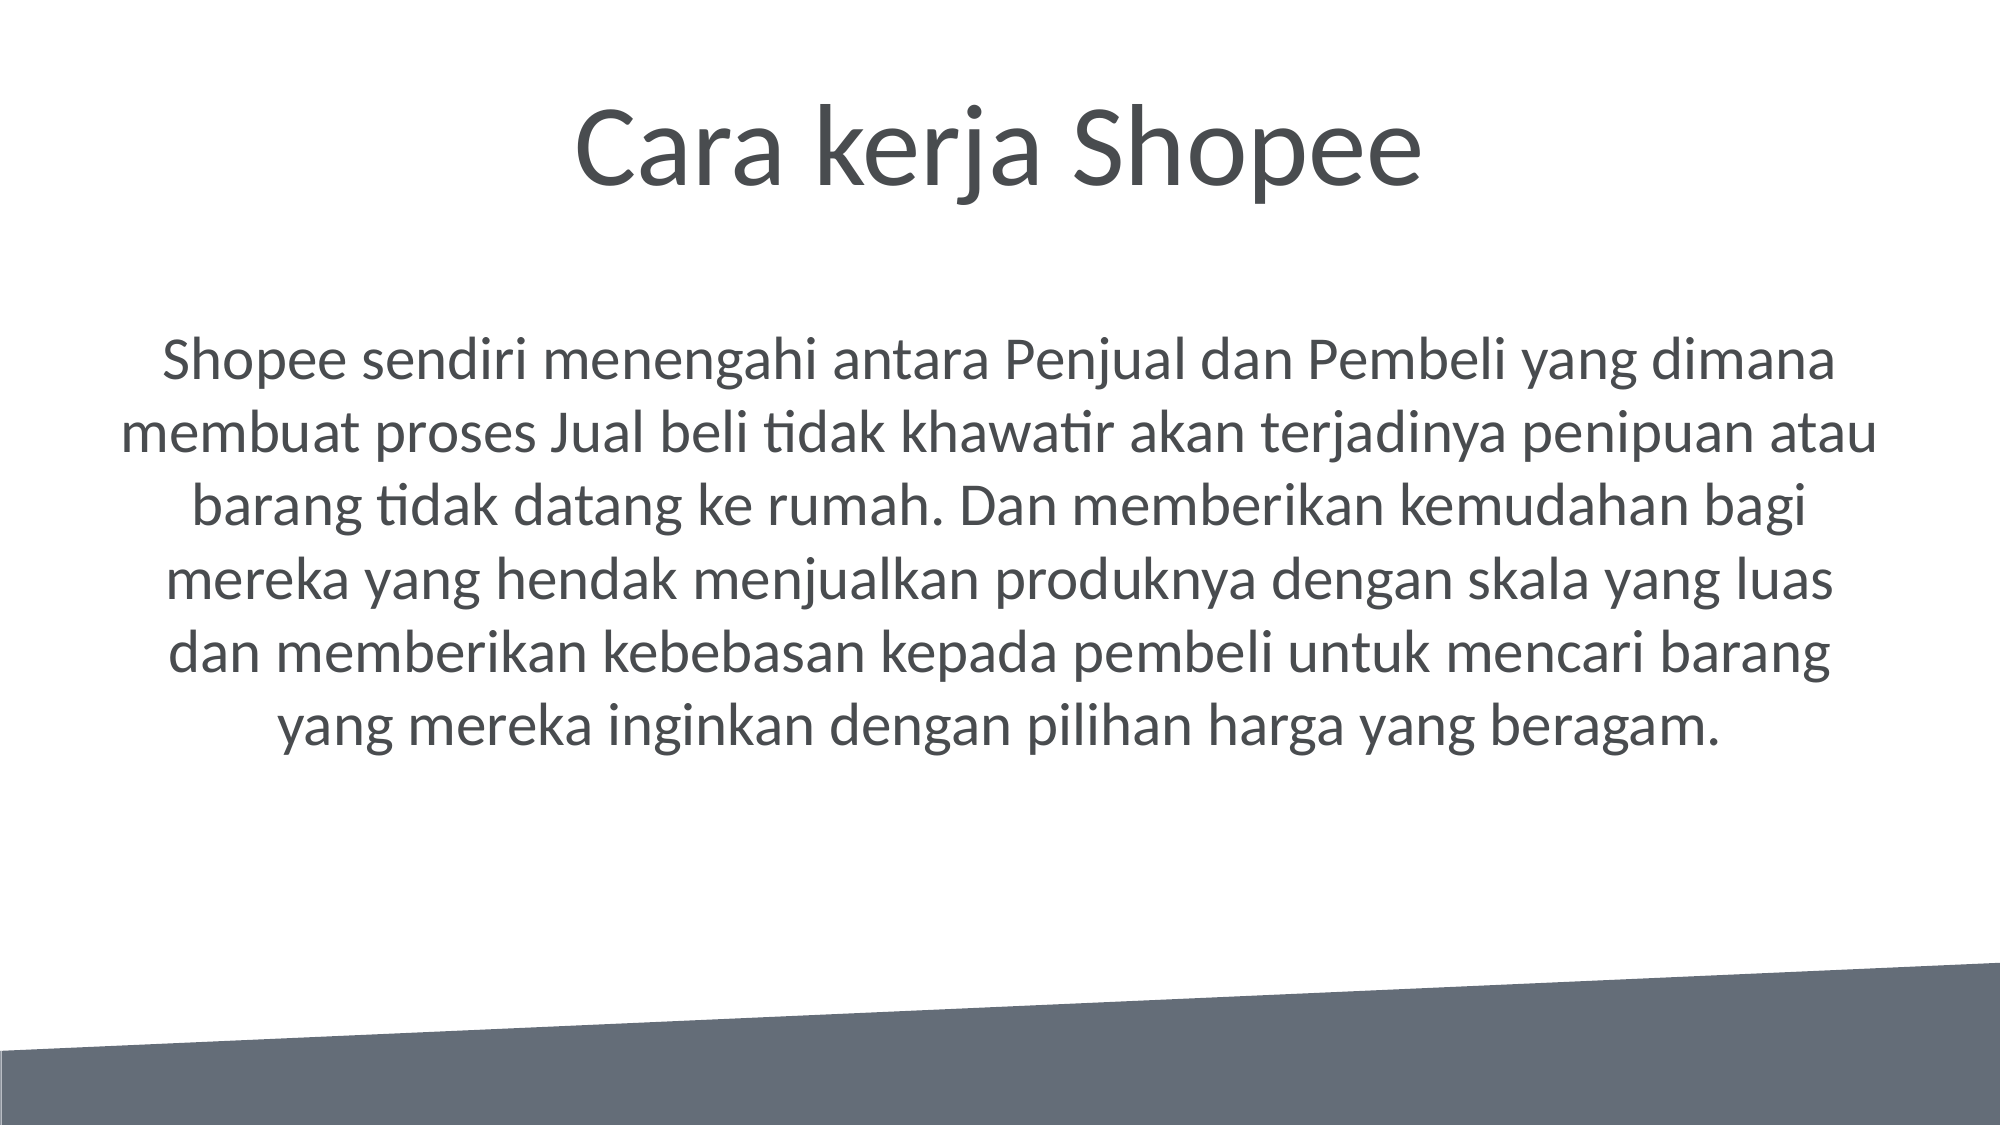

# Cara kerja Shopee
Shopee sendiri menengahi antara Penjual dan Pembeli yang dimana membuat proses Jual beli tidak khawatir akan terjadinya penipuan atau barang tidak datang ke rumah. Dan memberikan kemudahan bagi mereka yang hendak menjualkan produknya dengan skala yang luas dan memberikan kebebasan kepada pembeli untuk mencari barang yang mereka inginkan dengan pilihan harga yang beragam.